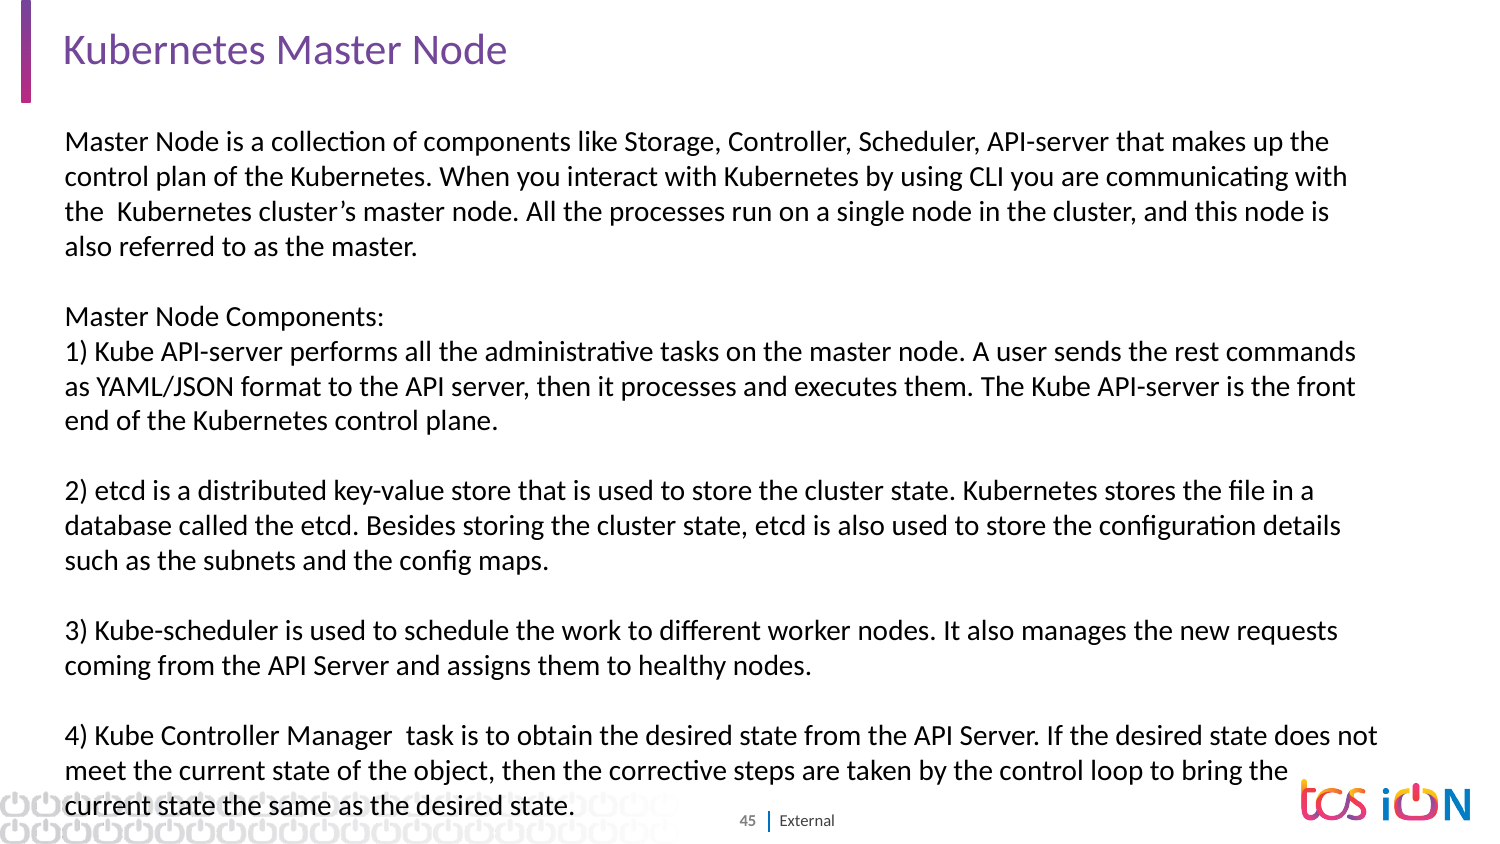

# Kubernetes Master Node
Master Node is a collection of components like Storage, Controller, Scheduler, API-server that makes up the control plan of the Kubernetes. When you interact with Kubernetes by using CLI you are communicating with the  Kubernetes cluster’s master node. All the processes run on a single node in the cluster, and this node is also referred to as the master.

Master Node Components:
1) Kube API-server performs all the administrative tasks on the master node. A user sends the rest commands as YAML/JSON format to the API server, then it processes and executes them. The Kube API-server is the front end of the Kubernetes control plane.

2) etcd is a distributed key-value store that is used to store the cluster state. Kubernetes stores the file in a database called the etcd. Besides storing the cluster state, etcd is also used to store the configuration details such as the subnets and the config maps.

3) Kube-scheduler is used to schedule the work to different worker nodes. It also manages the new requests coming from the API Server and assigns them to healthy nodes.

4) Kube Controller Manager  task is to obtain the desired state from the API Server. If the desired state does not meet the current state of the object, then the corrective steps are taken by the control loop to bring the current state the same as the desired state.